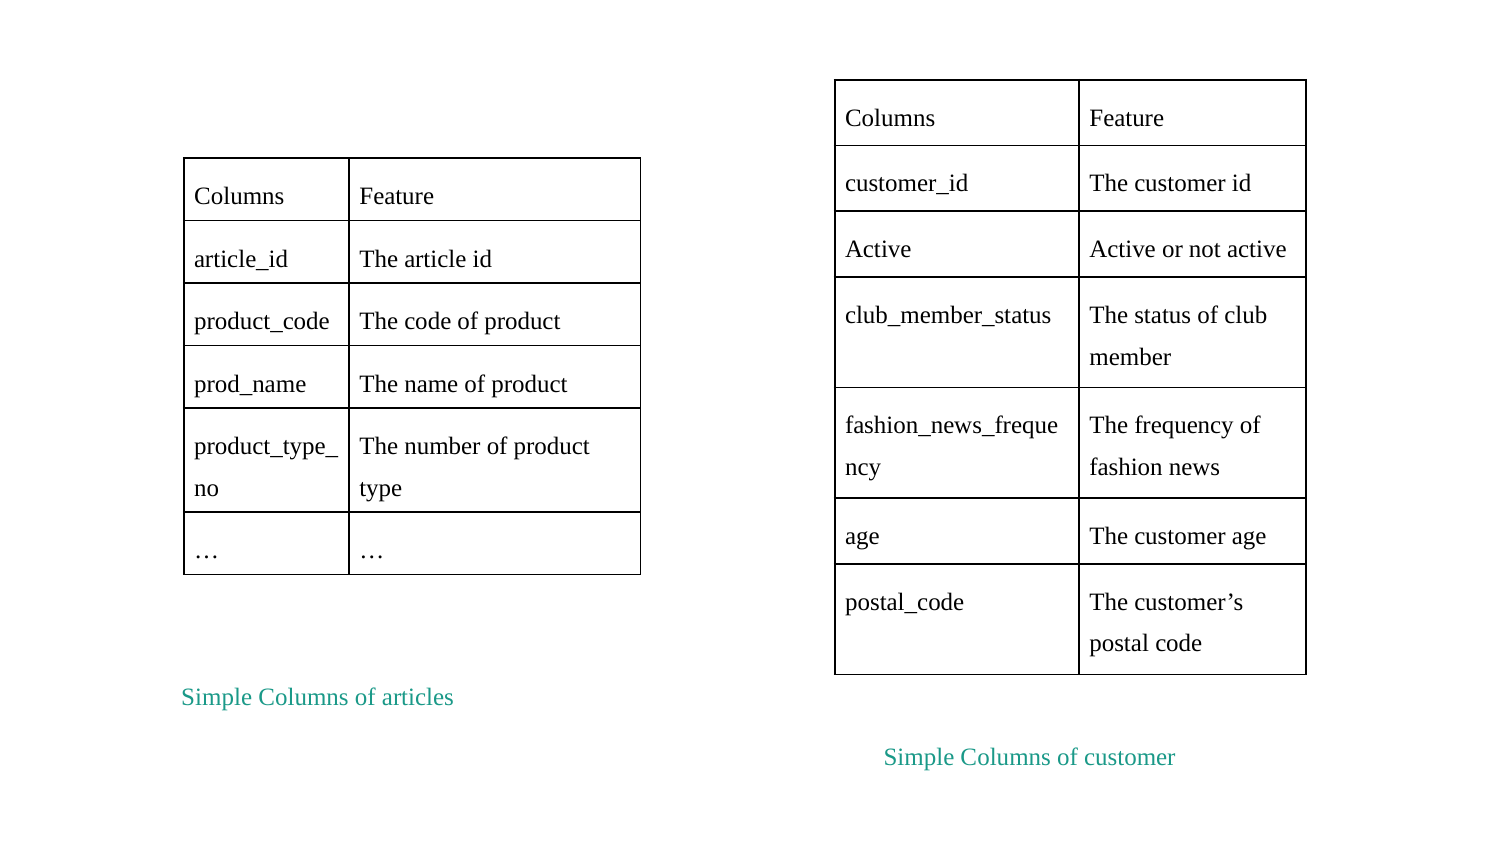

| Columns | Feature |
| --- | --- |
| customer\_id | The customer id |
| Active | Active or not active |
| club\_member\_status | The status of club member |
| fashion\_news\_frequency | The frequency of fashion news |
| age | The customer age |
| postal\_code | The customer’s postal code |
| Columns | Feature |
| --- | --- |
| article\_id | The article id |
| product\_code | The code of product |
| prod\_name | The name of product |
| product\_type\_no | The number of product type |
| … | … |
Simple Columns of articles
Simple Columns of customer